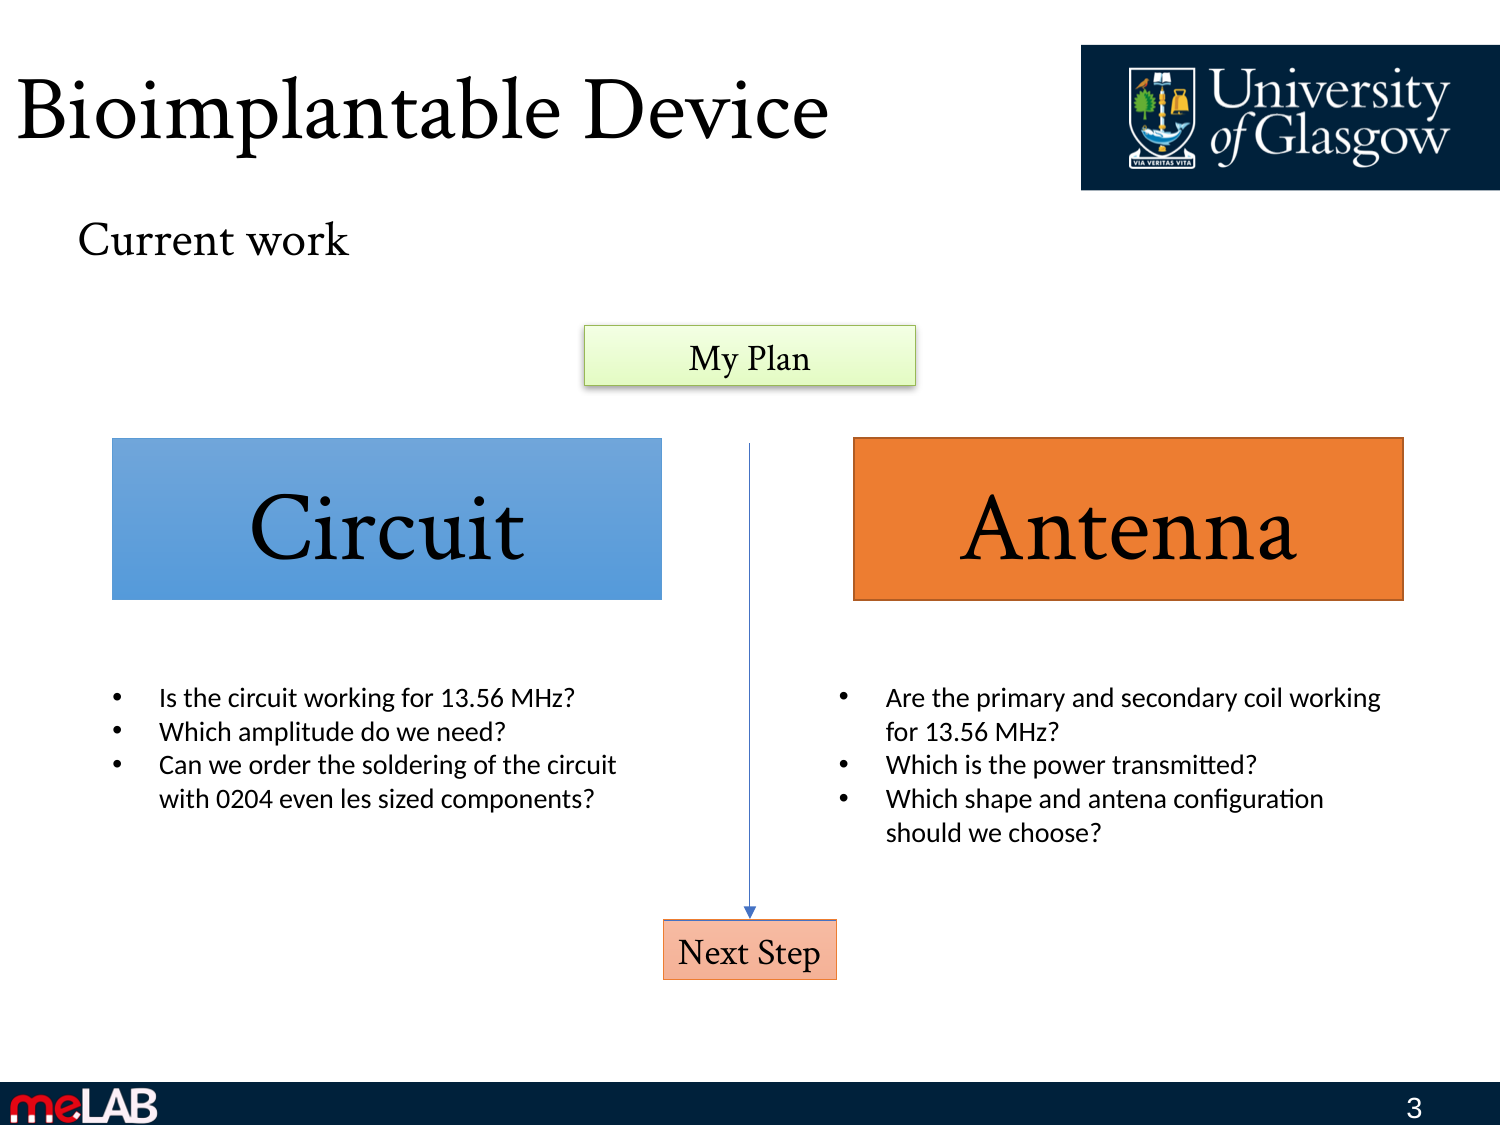

# Bioimplantable Device
Current work
My Plan
Circuit
Antenna
Is the circuit working for 13.56 MHz?
Which amplitude do we need?
Can we order the soldering of the circuit with 0204 even les sized components?

Are the primary and secondary coil working for 13.56 MHz?
Which is the power transmitted?
Which shape and antena configuration should we choose?

Next Step